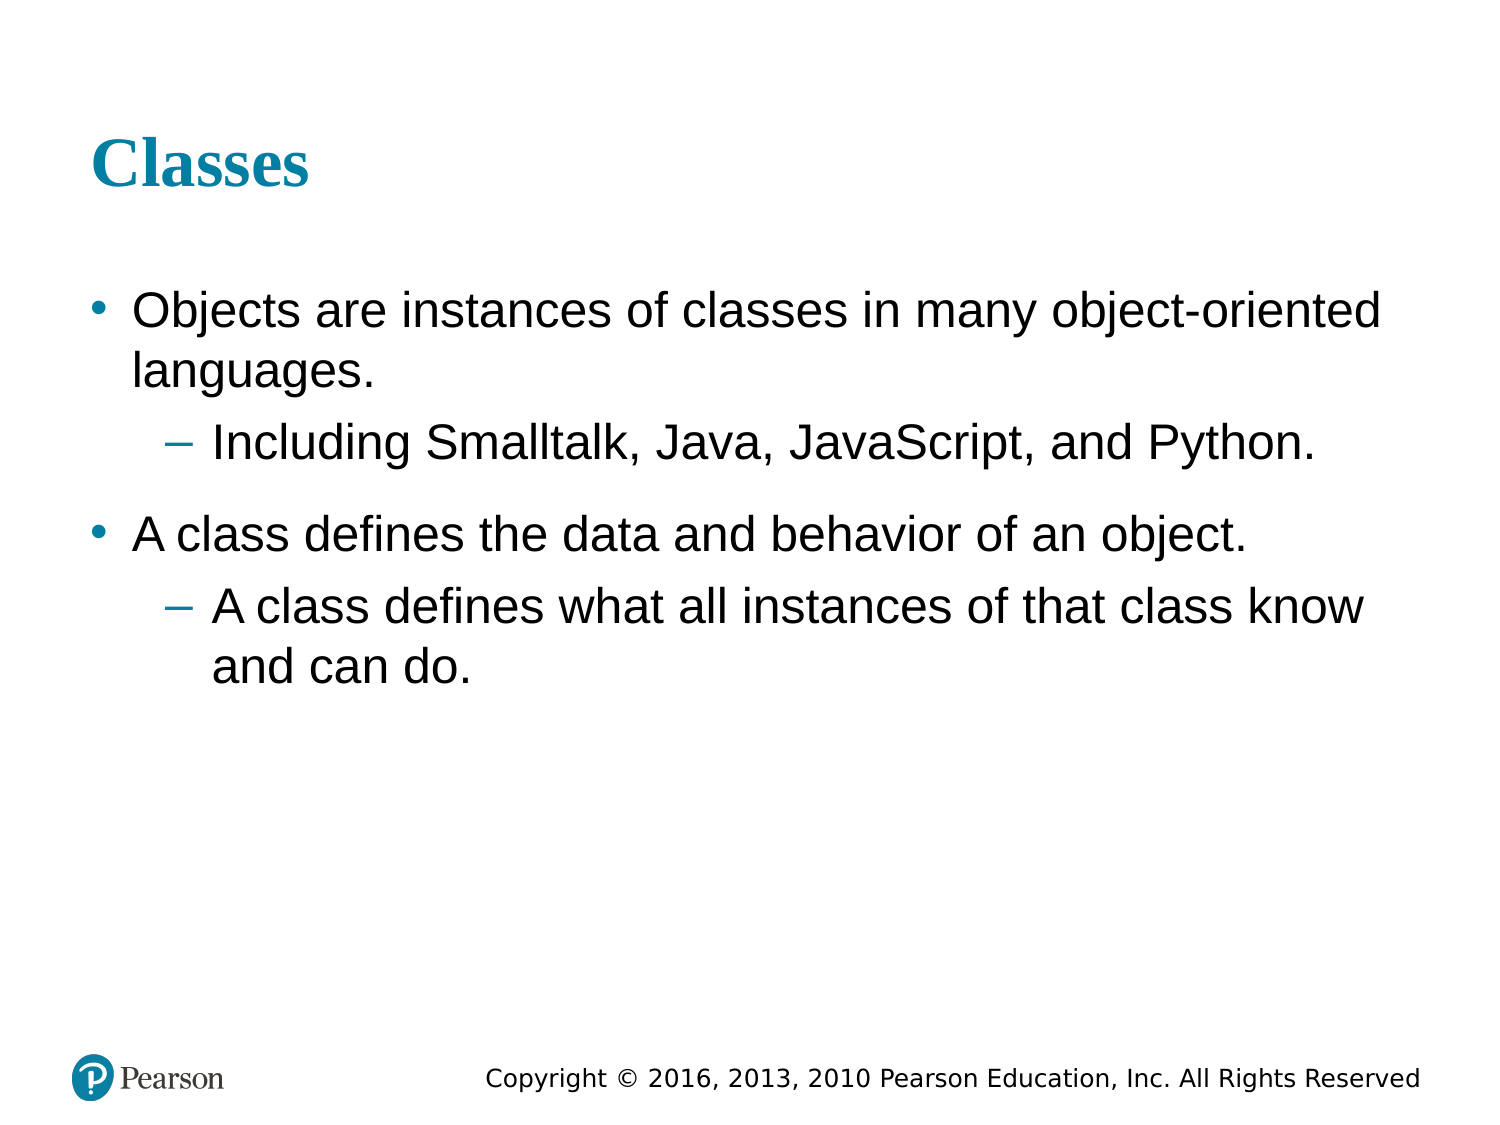

# Classes
Objects are instances of classes in many object-oriented languages.
Including Smalltalk, Java, JavaScript, and Python.
A class defines the data and behavior of an object.
A class defines what all instances of that class know and can do.